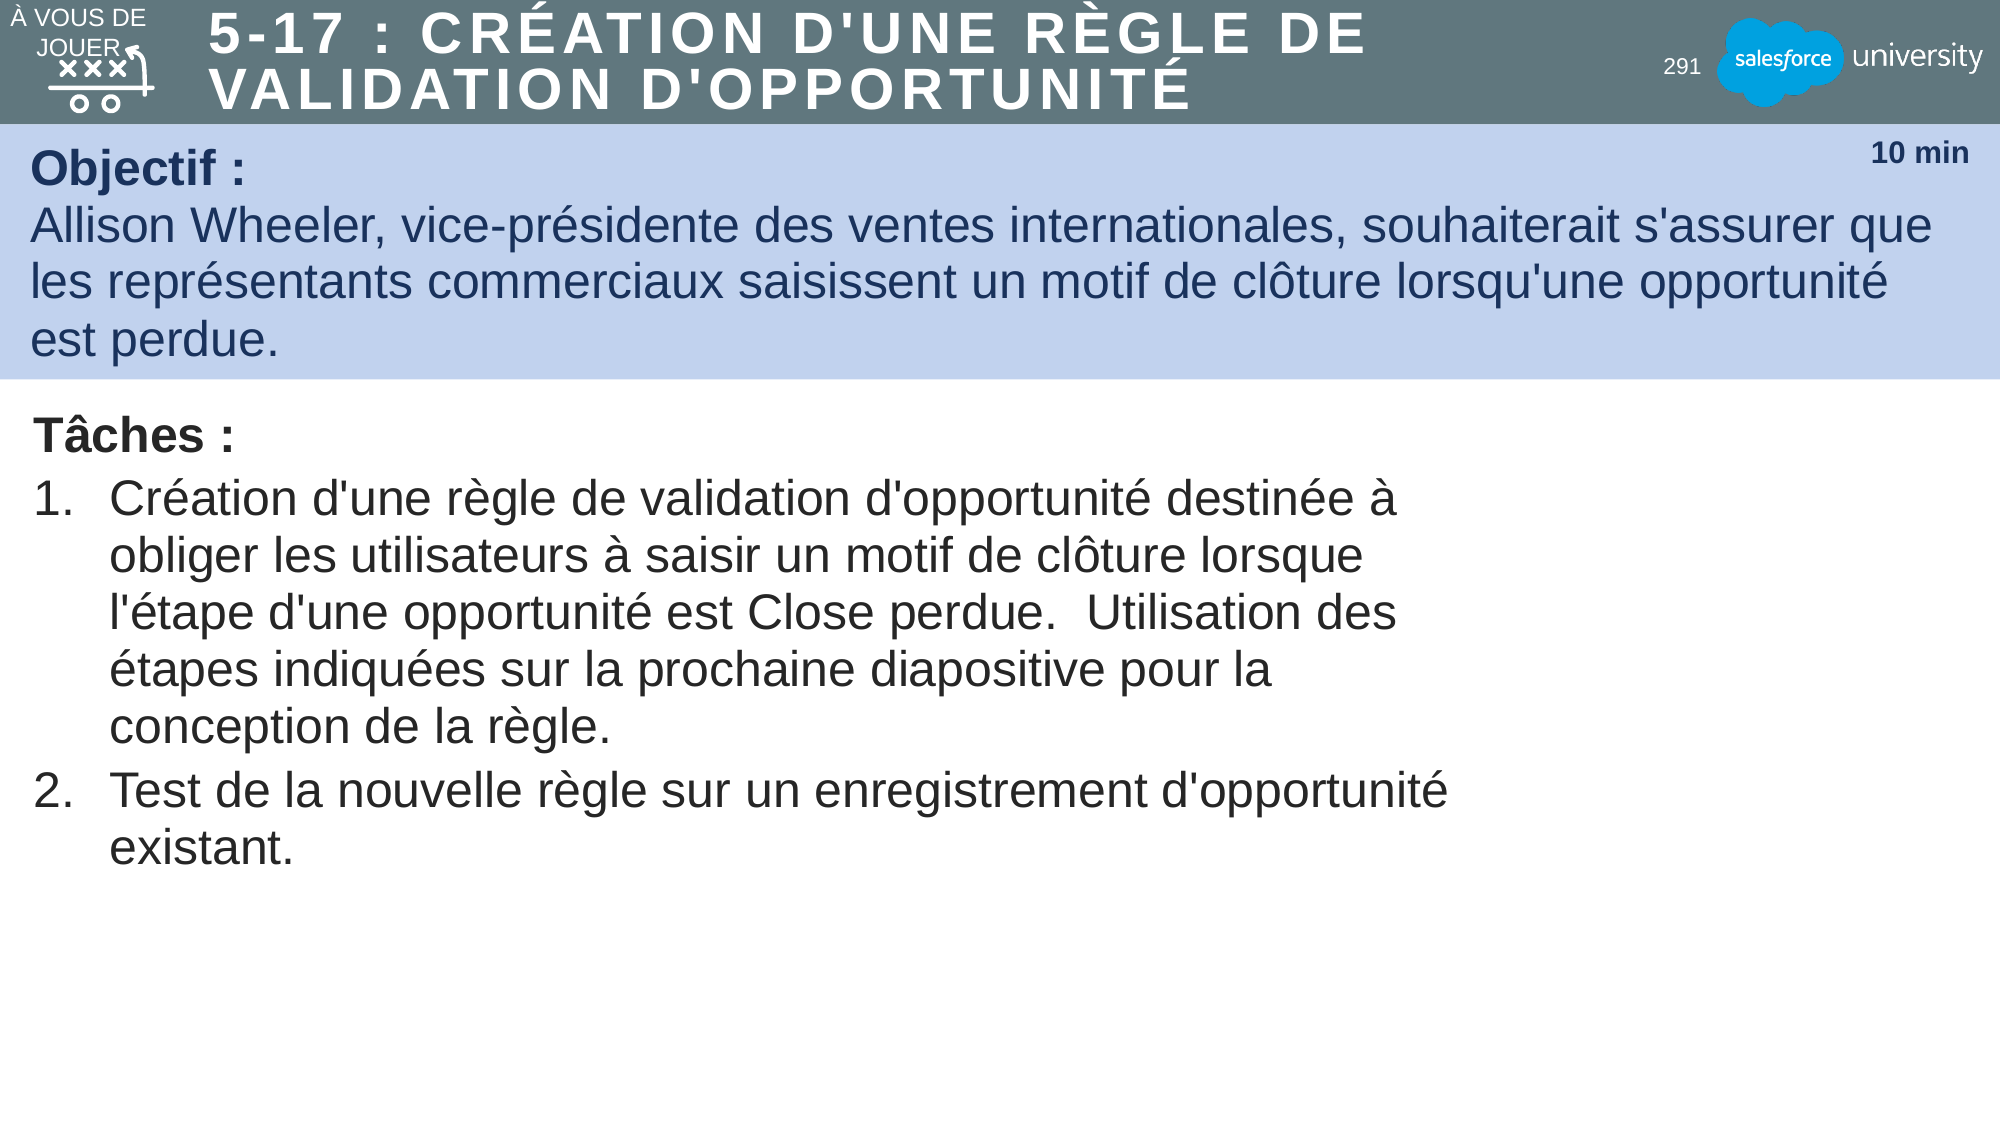

À VOUS DE JOUER
# 5-17 : Création d'une règle de validation d'opportunité
291
Objectif :
Allison Wheeler, vice-présidente des ventes internationales, souhaiterait s'assurer que les représentants commerciaux saisissent un motif de clôture lorsqu'une opportunité est perdue.
10 min
Tâches :
Création d'une règle de validation d'opportunité destinée à obliger les utilisateurs à saisir un motif de clôture lorsque l'étape d'une opportunité est Close perdue.  Utilisation des étapes indiquées sur la prochaine diapositive pour la conception de la règle.
Test de la nouvelle règle sur un enregistrement d'opportunité existant.